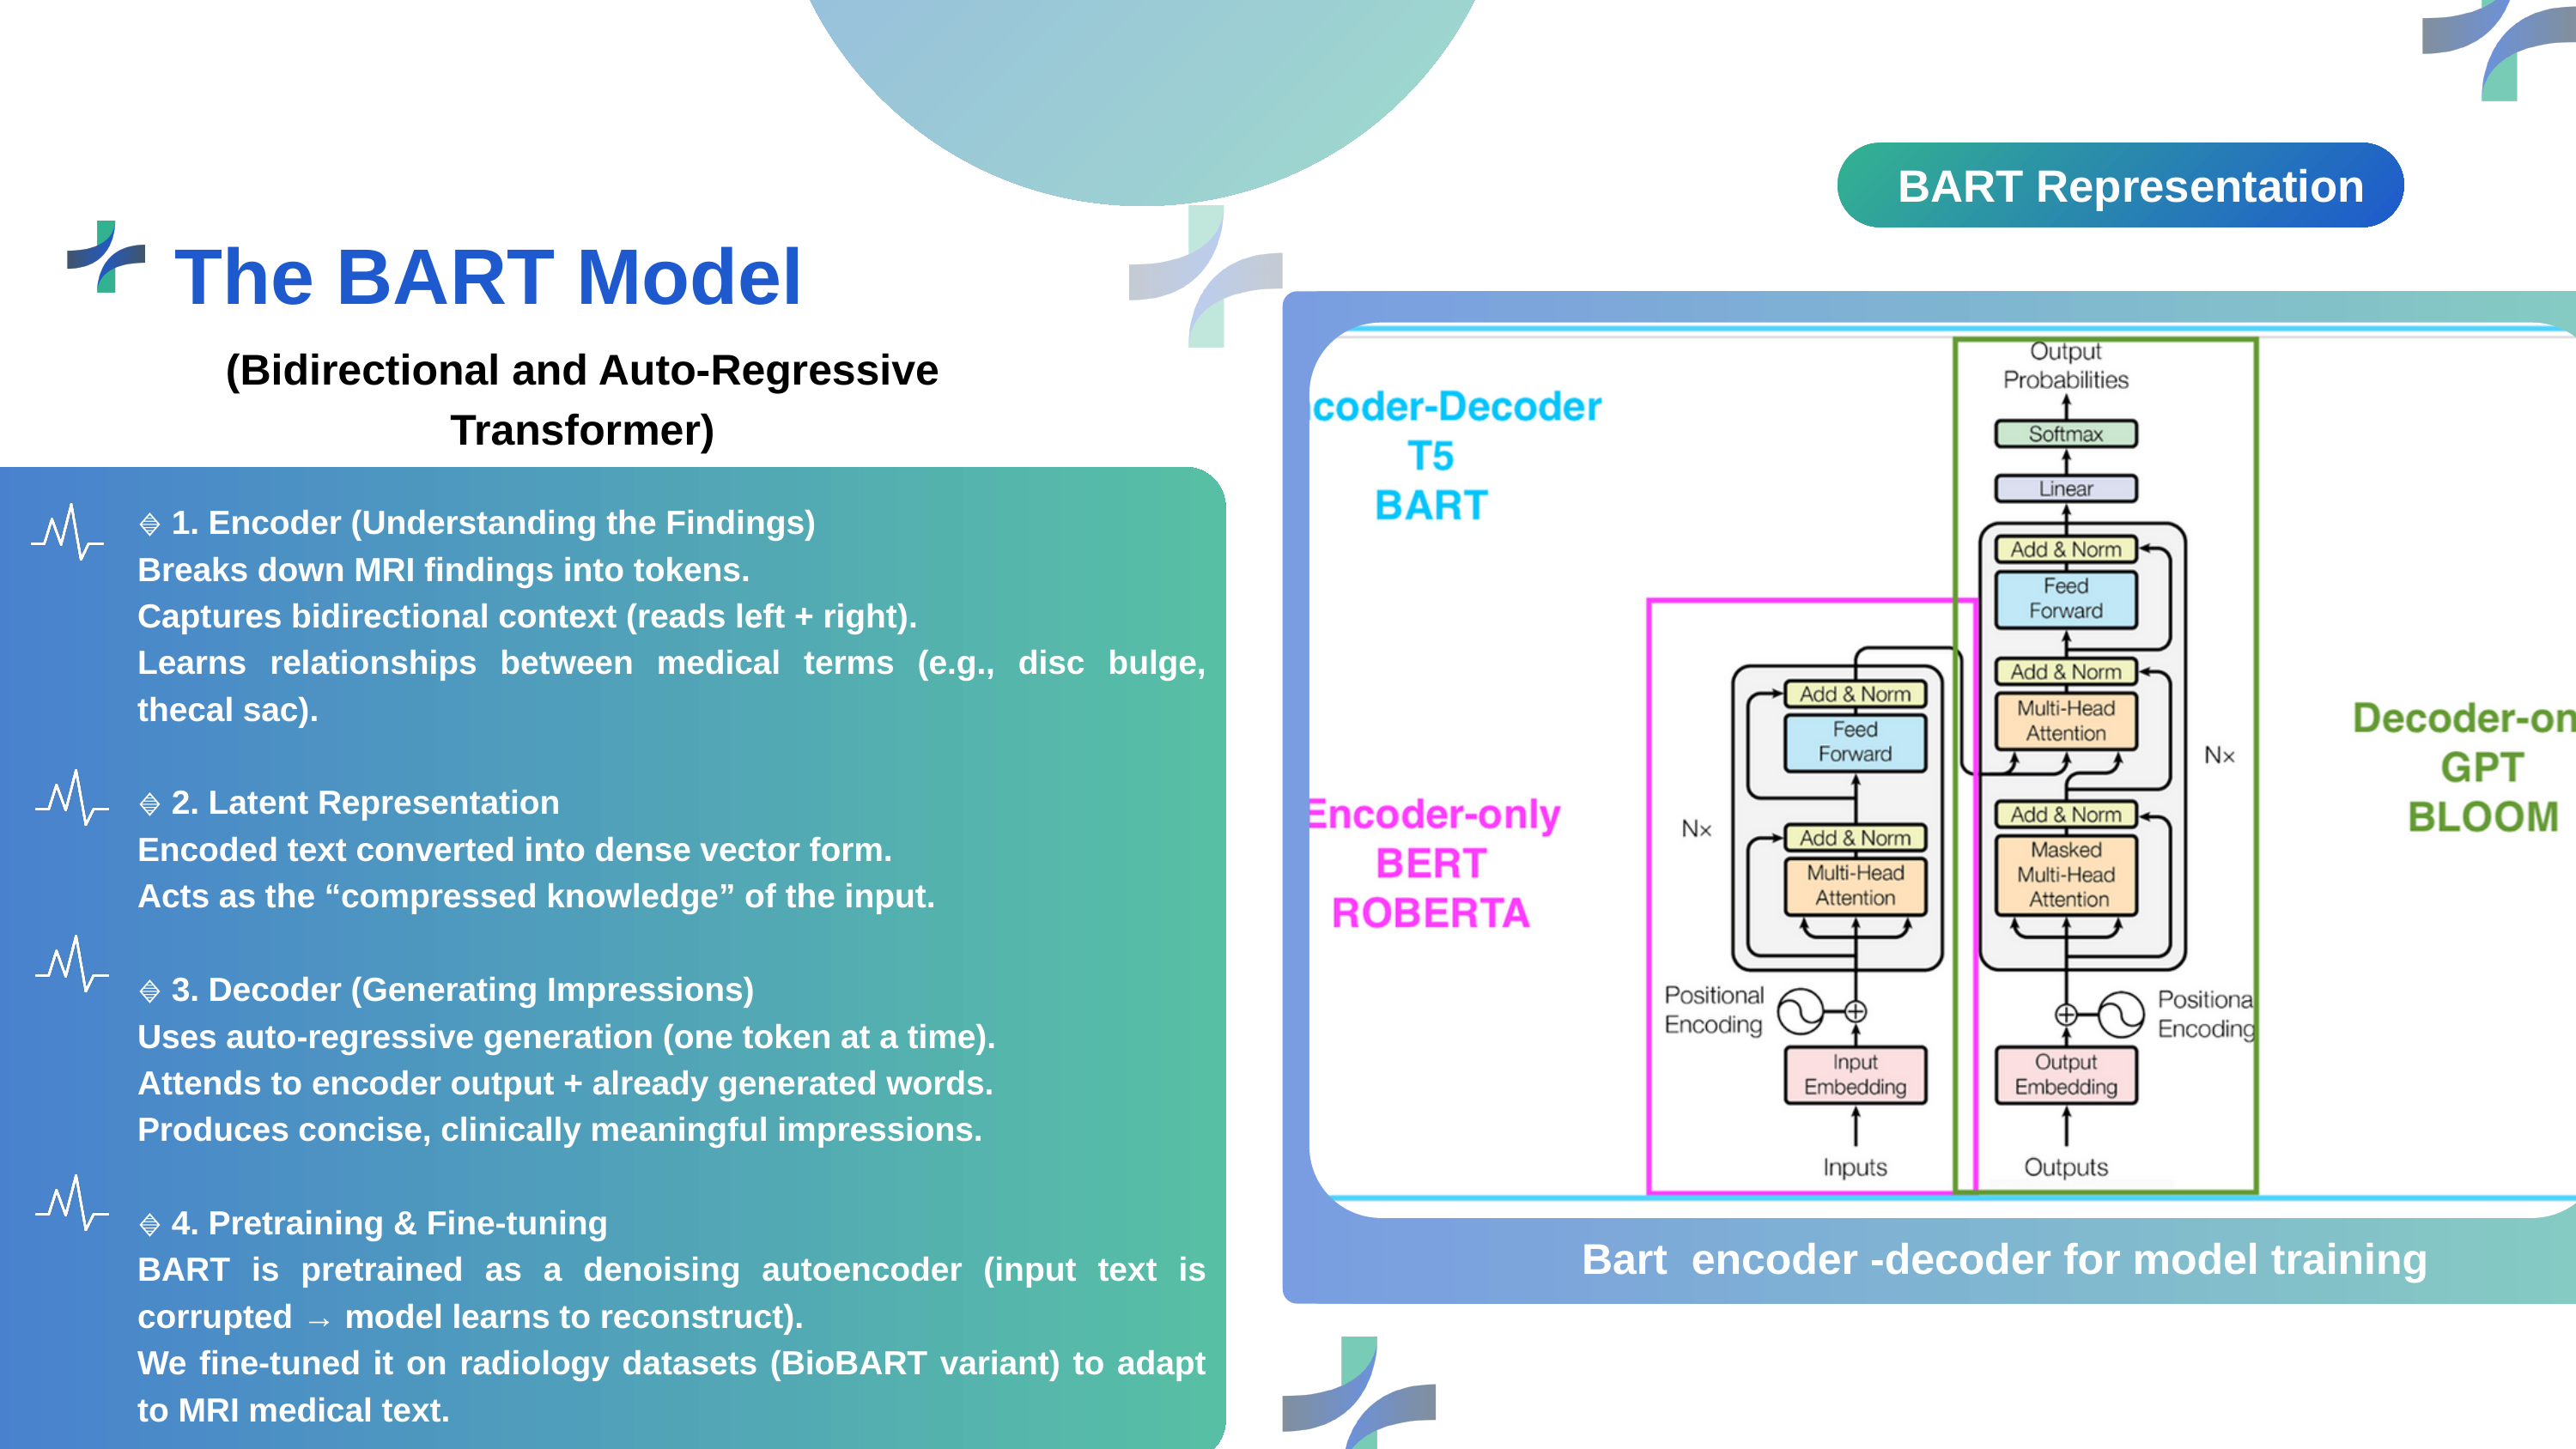

BART Representation

The BART Model

(Bidirectional and Auto-Regressive Transformer)

🔹 1. Encoder (Understanding the Findings)
Breaks down MRI findings into tokens.
Captures bidirectional context (reads left + right).
Learns relationships between medical terms (e.g., disc bulge, thecal sac).

🔹 2. Latent Representation
Encoded text converted into dense vector form.
Acts as the “compressed knowledge” of the input.

🔹 3. Decoder (Generating Impressions)
Uses auto-regressive generation (one token at a time).
Attends to encoder output + already generated words.
Produces concise, clinically meaningful impressions.

🔹 4. Pretraining & Fine-tuning
BART is pretrained as a denoising autoencoder (input text is corrupted → model learns to reconstruct).
We fine-tuned it on radiology datasets (BioBART variant) to adapt to MRI medical text.

Bart  encoder -decoder for model training